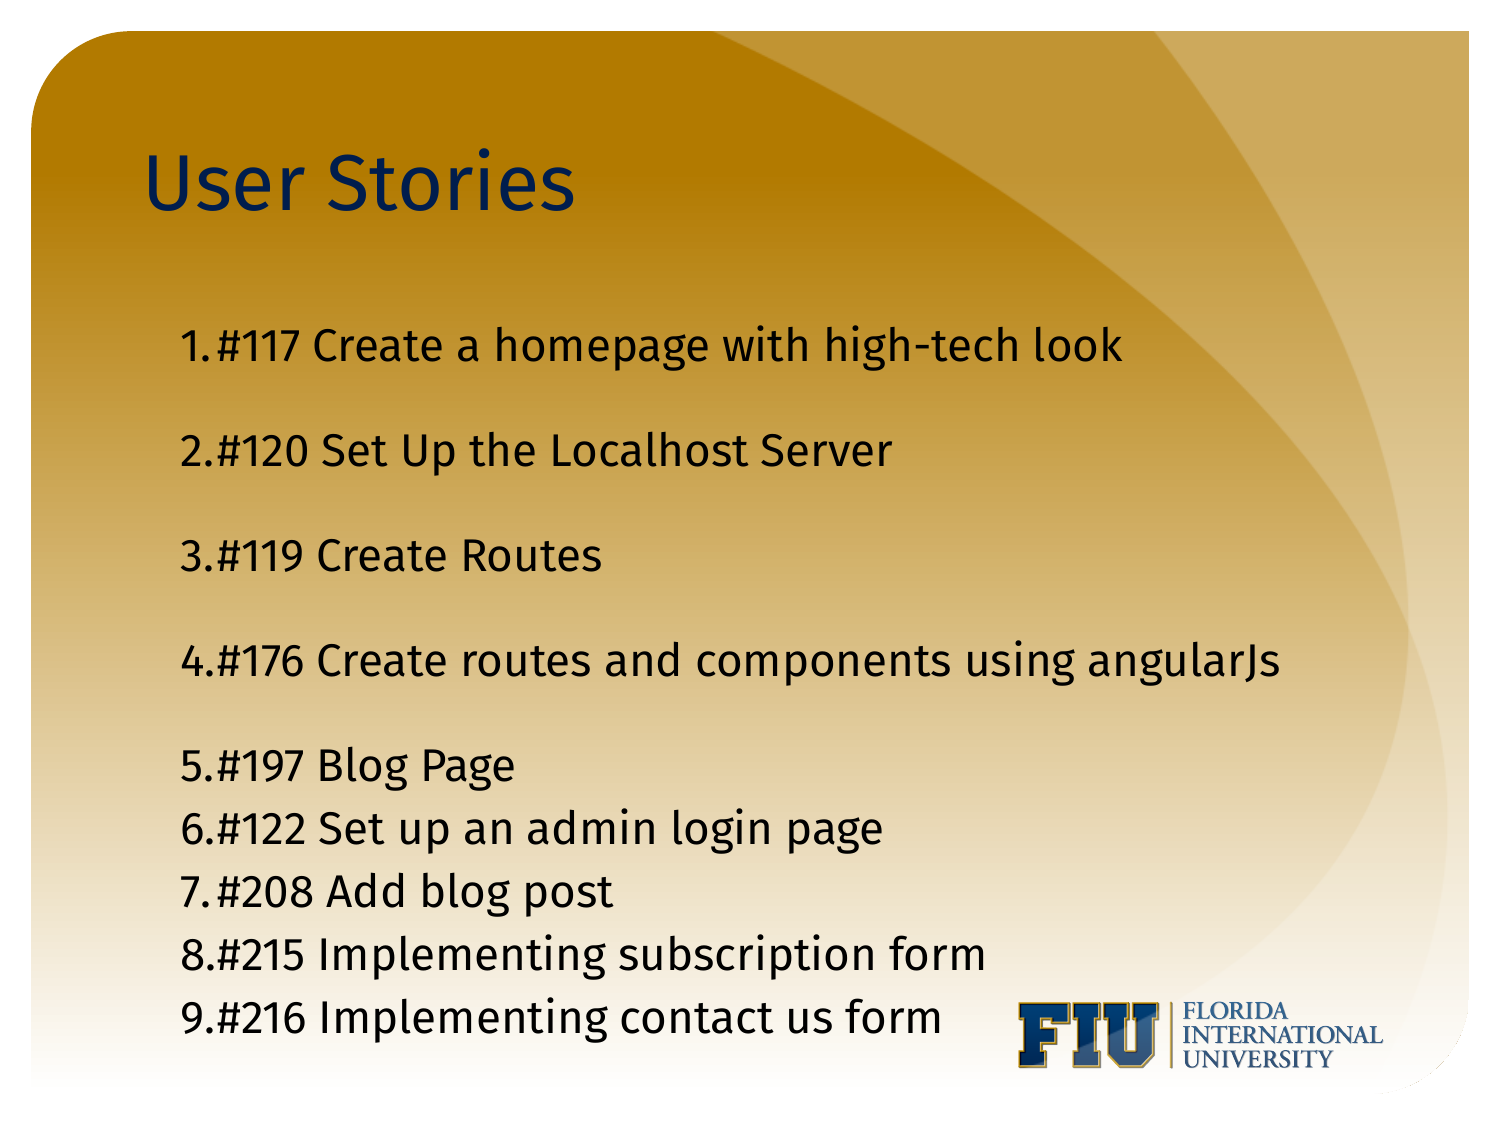

# User Stories
#117 Create a homepage with high-tech look
#120 Set Up the Localhost Server
#119 Create Routes
#176 Create routes and components using angularJs
#197 Blog Page
#122 Set up an admin login page
#208 Add blog post
#215 Implementing subscription form
#216 Implementing contact us form